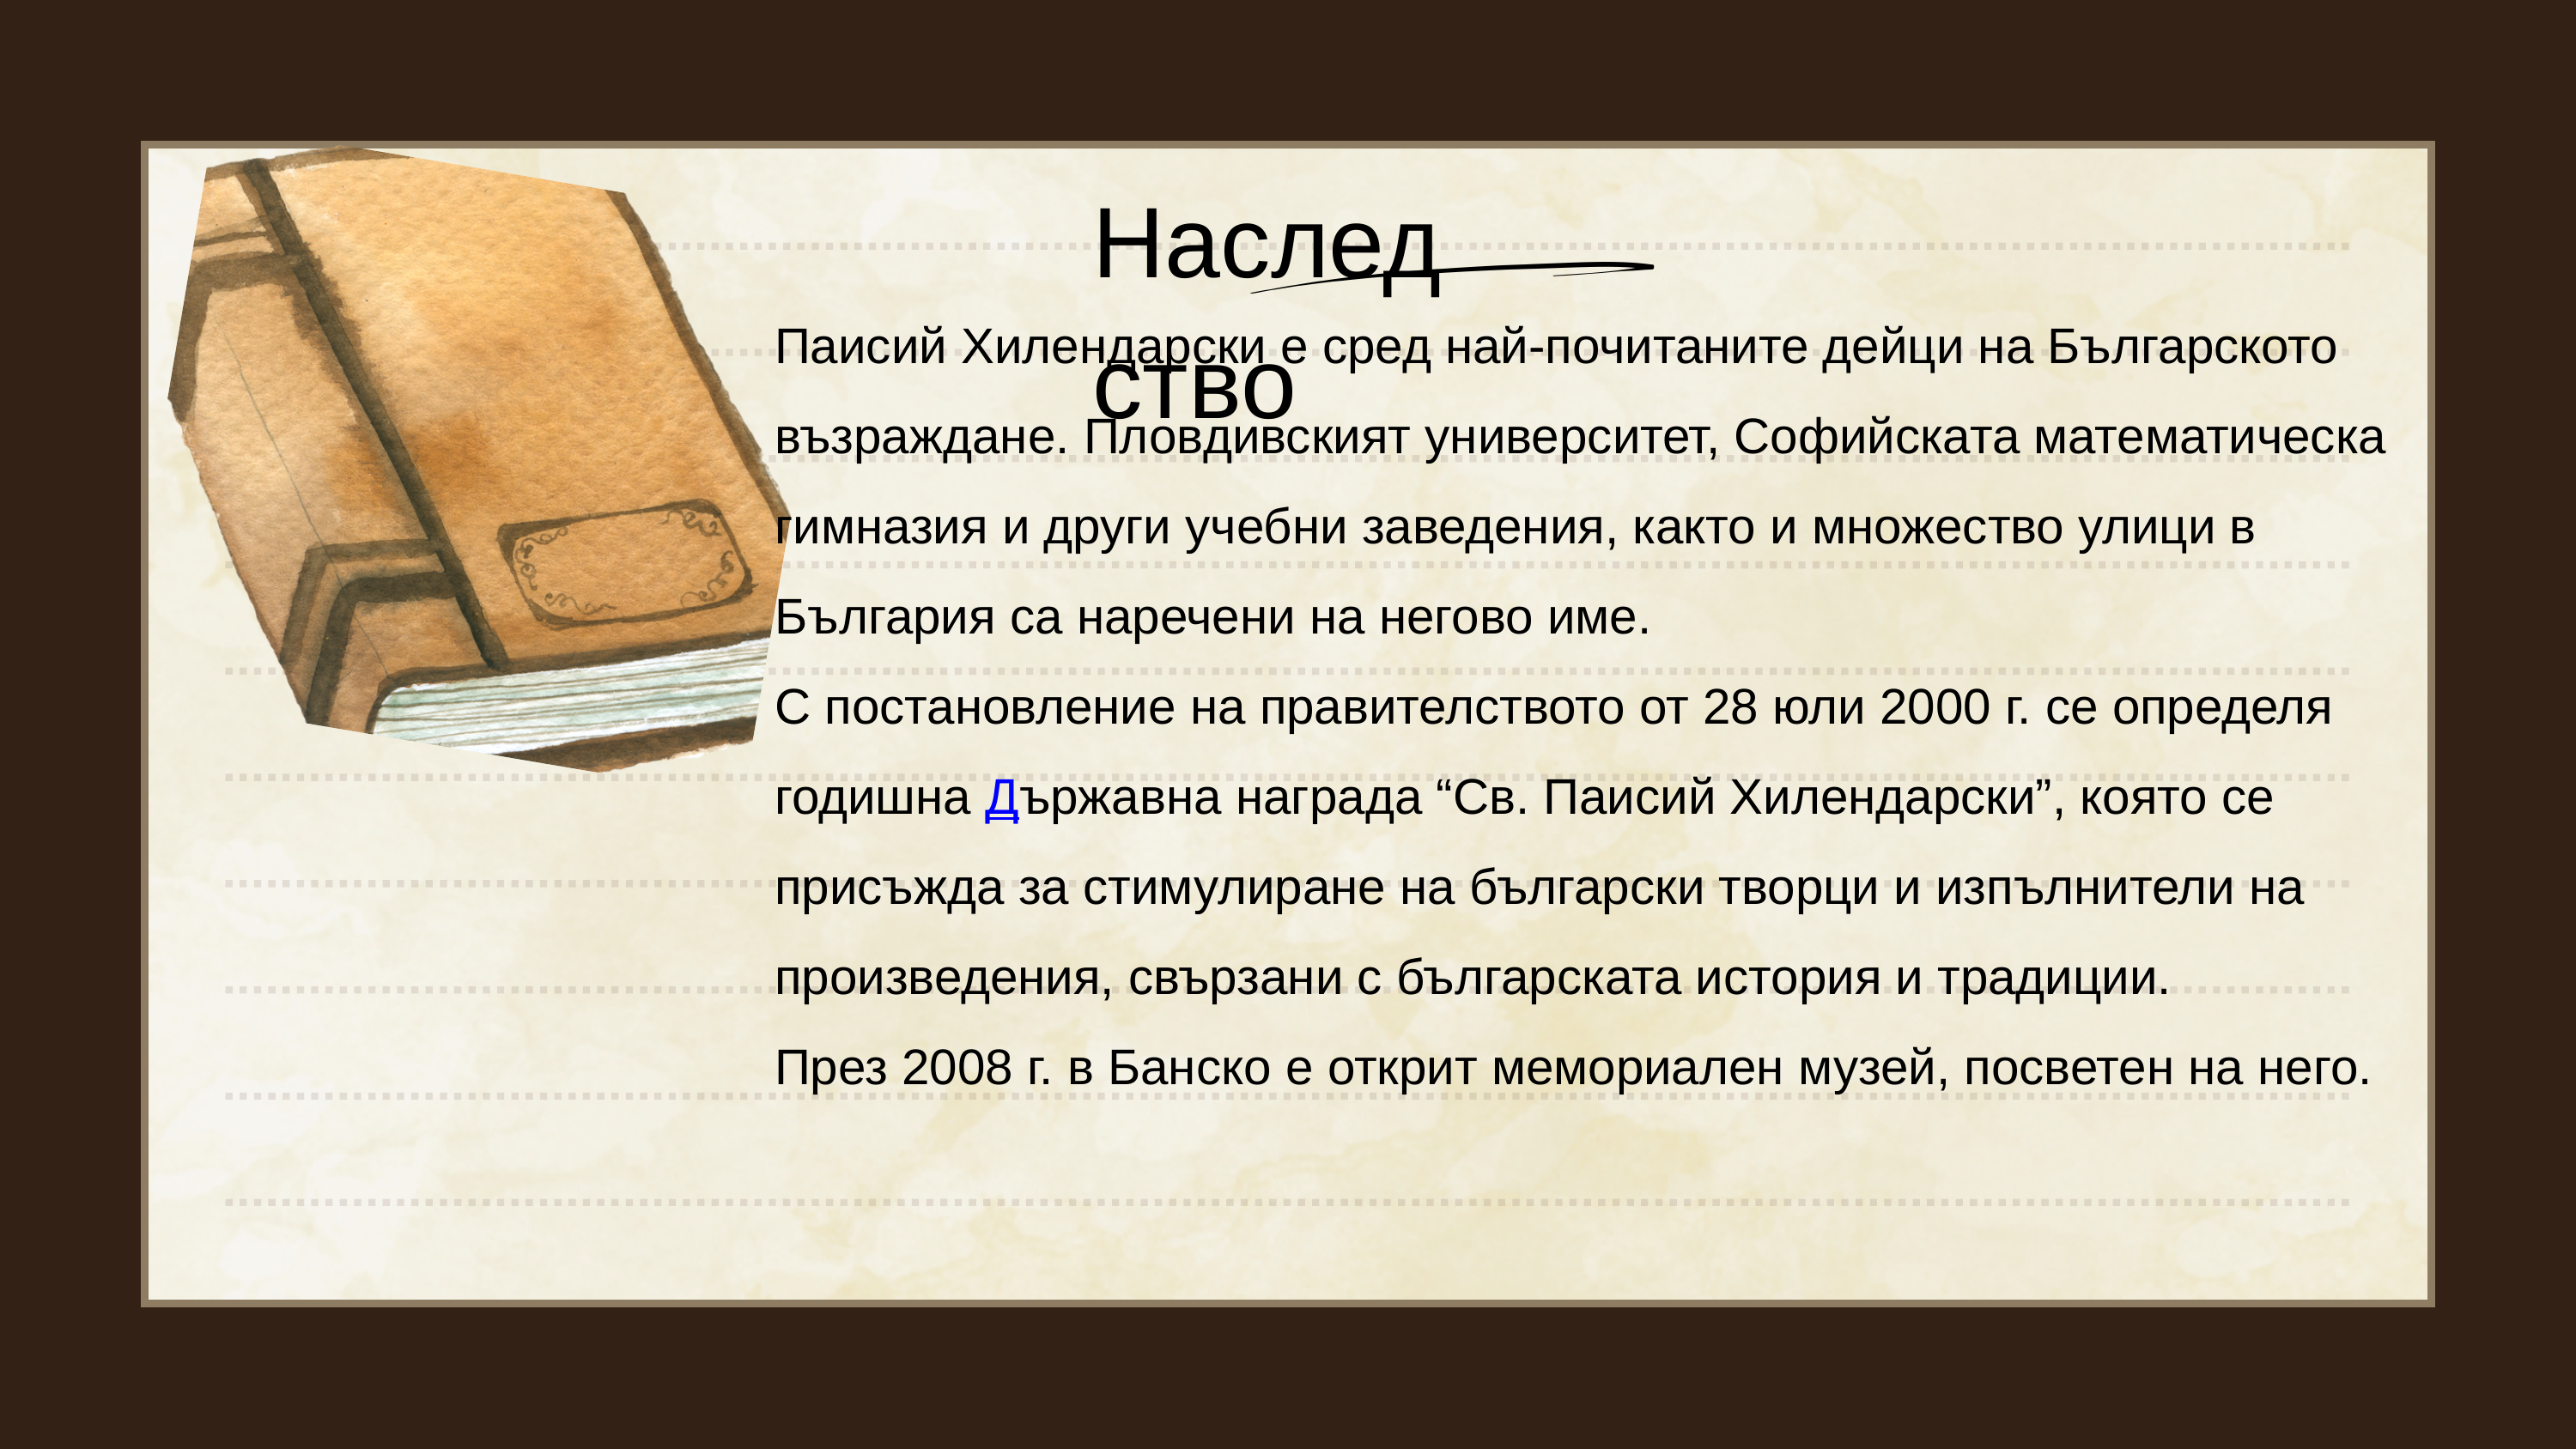

Наследство

Паисий Хилендарски е сред най-почитаните дейци на Българското възраждане. Пловдивският университет, Софийската математическа гимназия и други учебни заведения, както и множество улици в България са наречени на негово име.
С постановление на правителството от 28 юли 2000 г. се определя годишна Държавна награда “Св. Паисий Хилендарски”, която се присъжда за стимулиране на български творци и изпълнители на произведения, свързани с българската история и традиции.
През 2008 г. в Банско е открит мемориален музей, посветен на него.